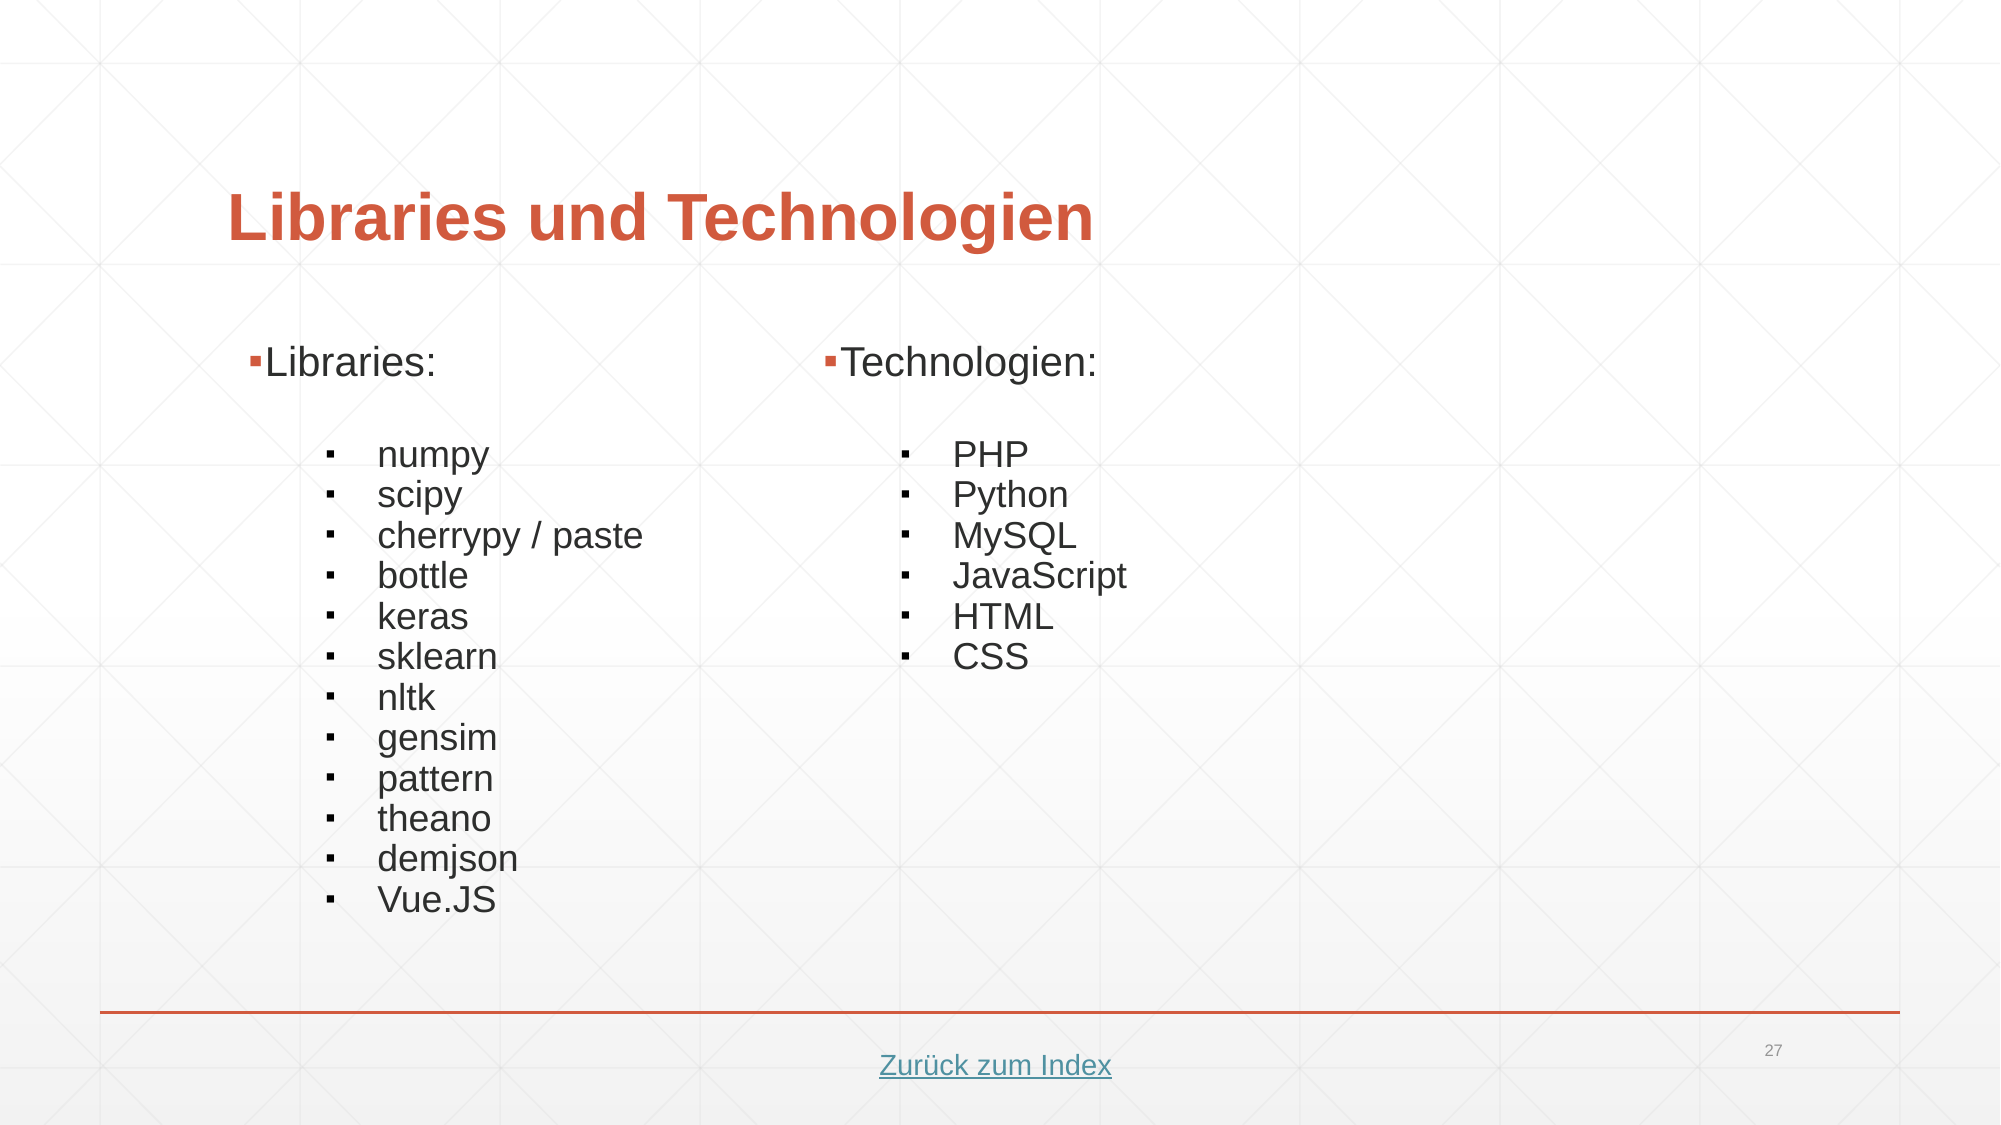

# Libraries und Technologien
Libraries:
numpy
scipy
cherrypy / paste
bottle
keras
sklearn
nltk
gensim
pattern
theano
demjson
Vue.JS
Technologien:
PHP
Python
MySQL
JavaScript
HTML
CSS
Zurück zum Index

27